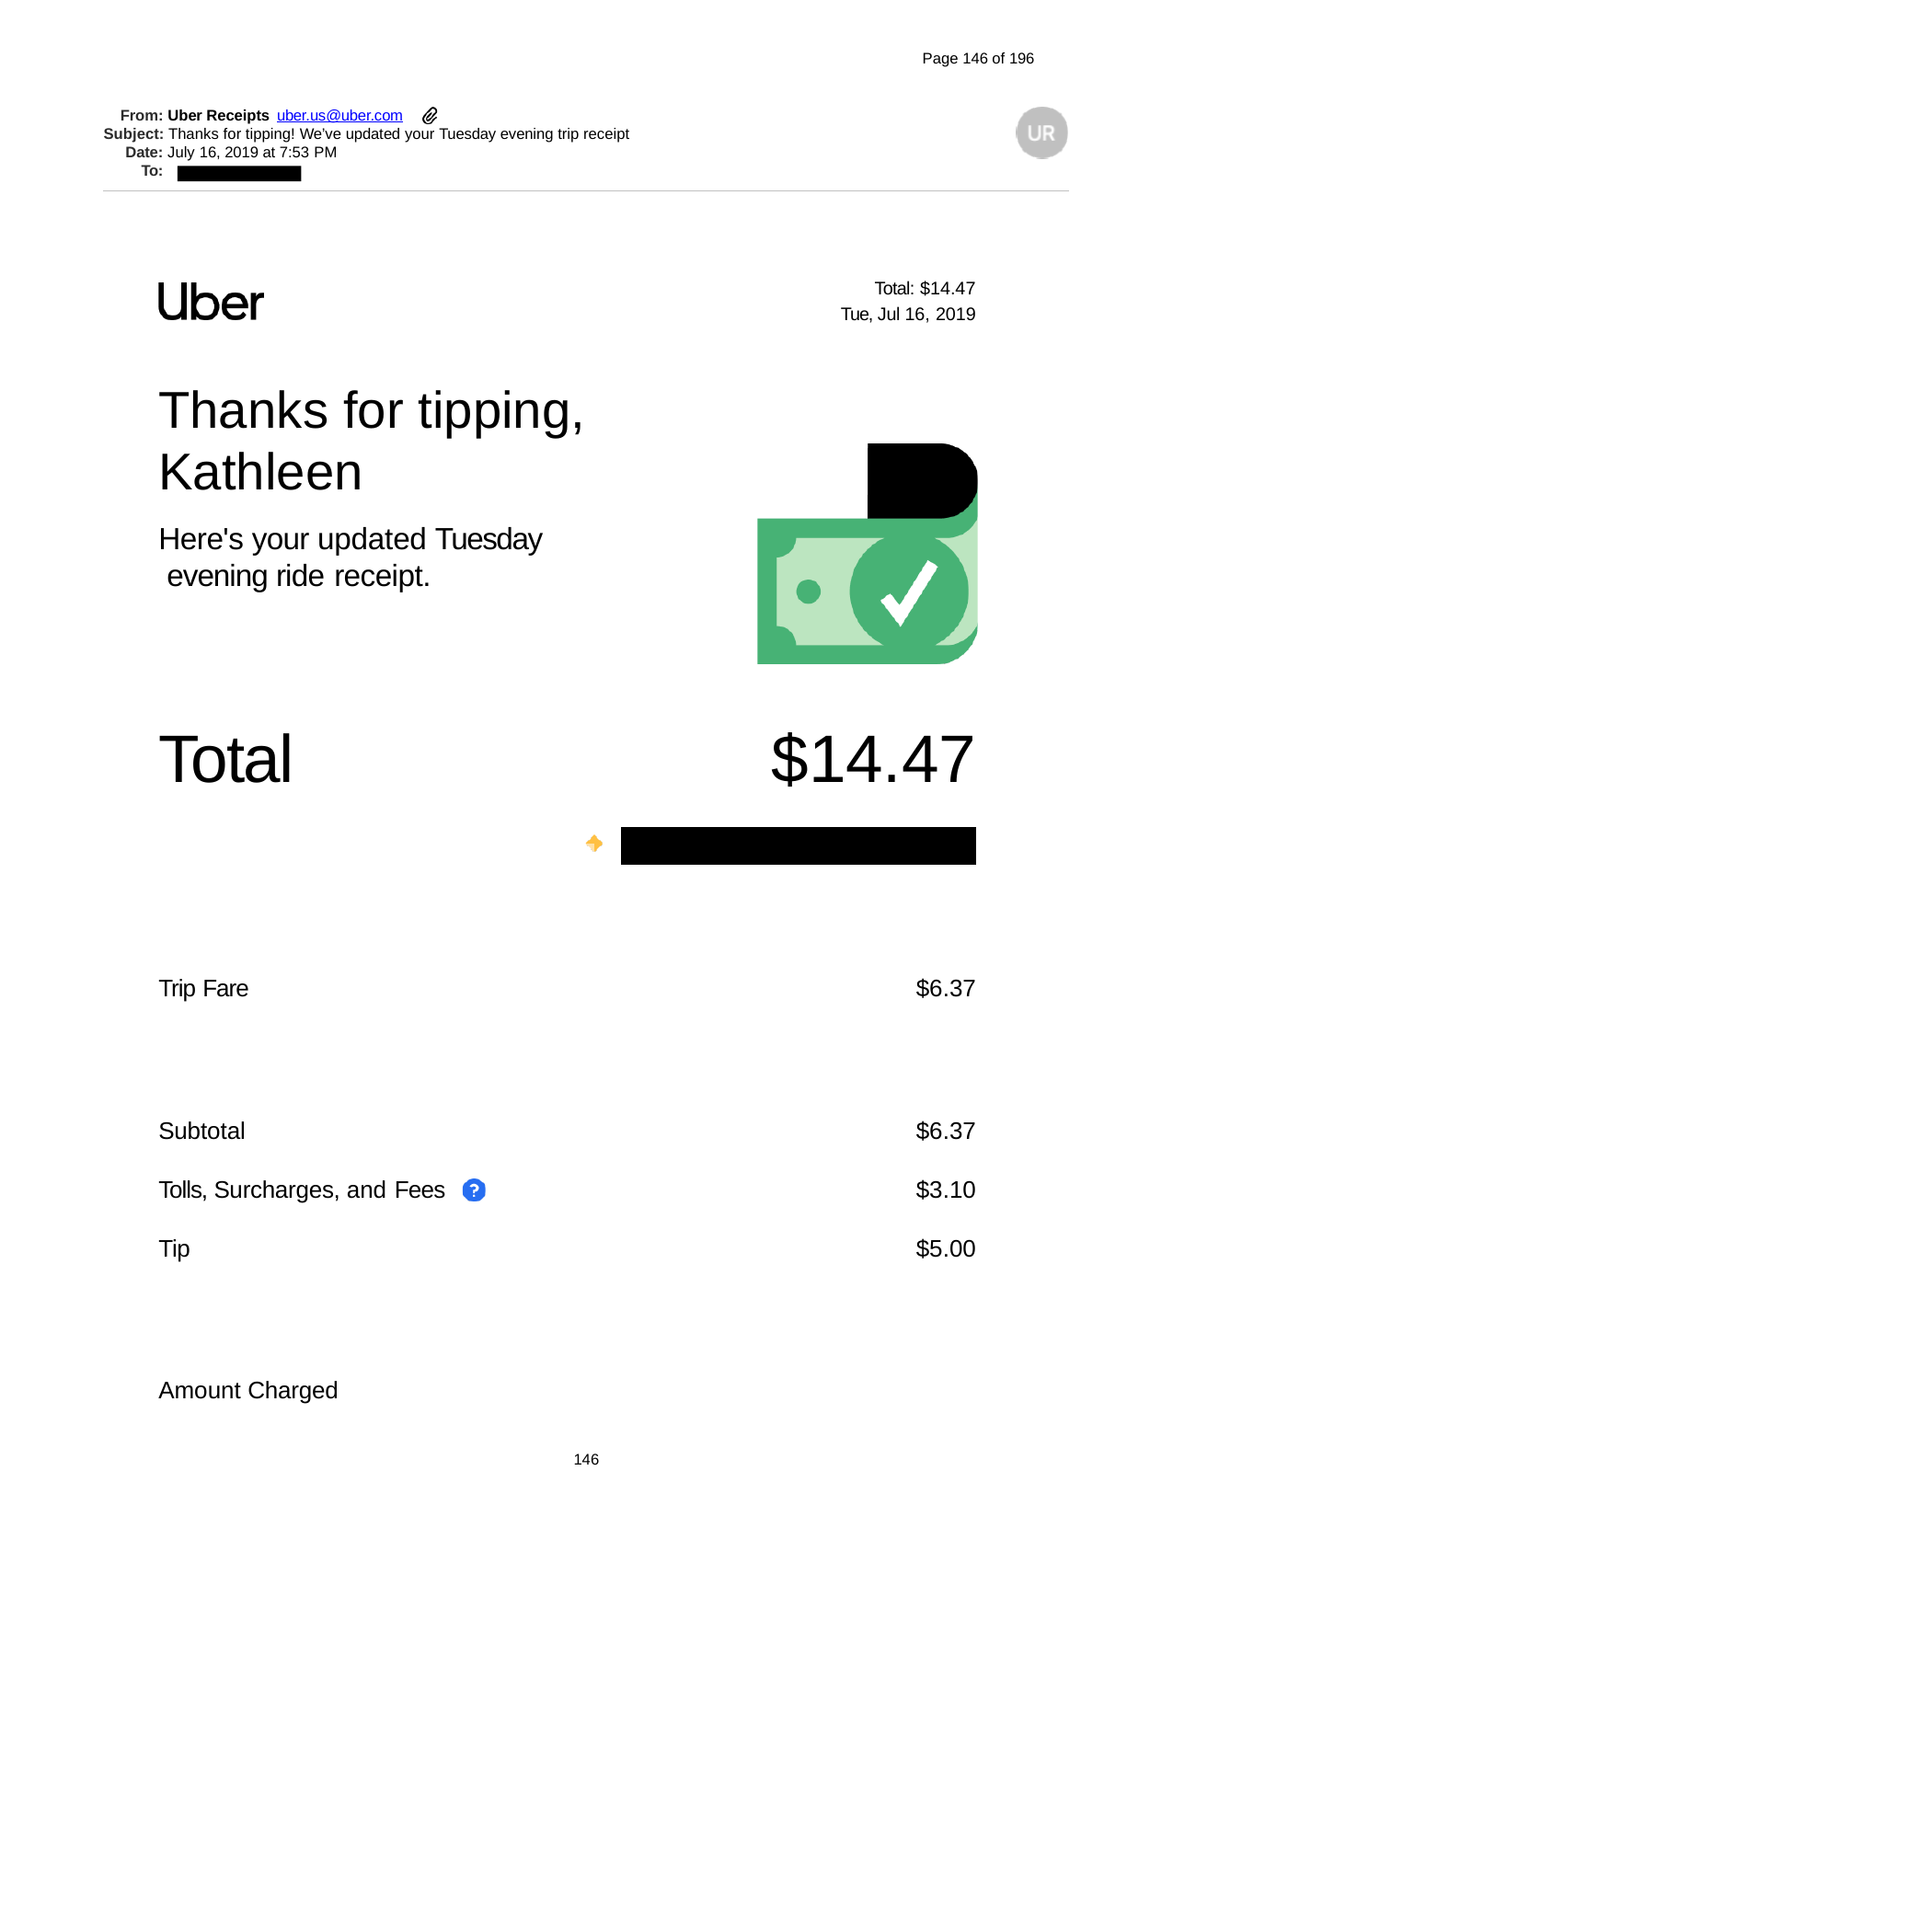

Page 146 of 196
From: Uber Receipts uber.us@uber.com
Subject: Thanks for tipping! We’ve updated your Tuesday evening trip receipt
Date: July 16, 2019 at 7:53 PM
To:

Total: $14.47

|  | Tue, Jul 16, 2019 |
| --- | --- |
| Thanks for tipping, |  |
| Kathleen |  |
| Here's your updated Tuesday evening ride receipt. |  |
| Total | $14.47 |
|  |  |
| Trip Fare | $6.37 |
| Subtotal | $6.37 |
| Tolls, Surcharges, and Fees | $3.10 |
| Tip | $5.00 |

Amount Charged
146